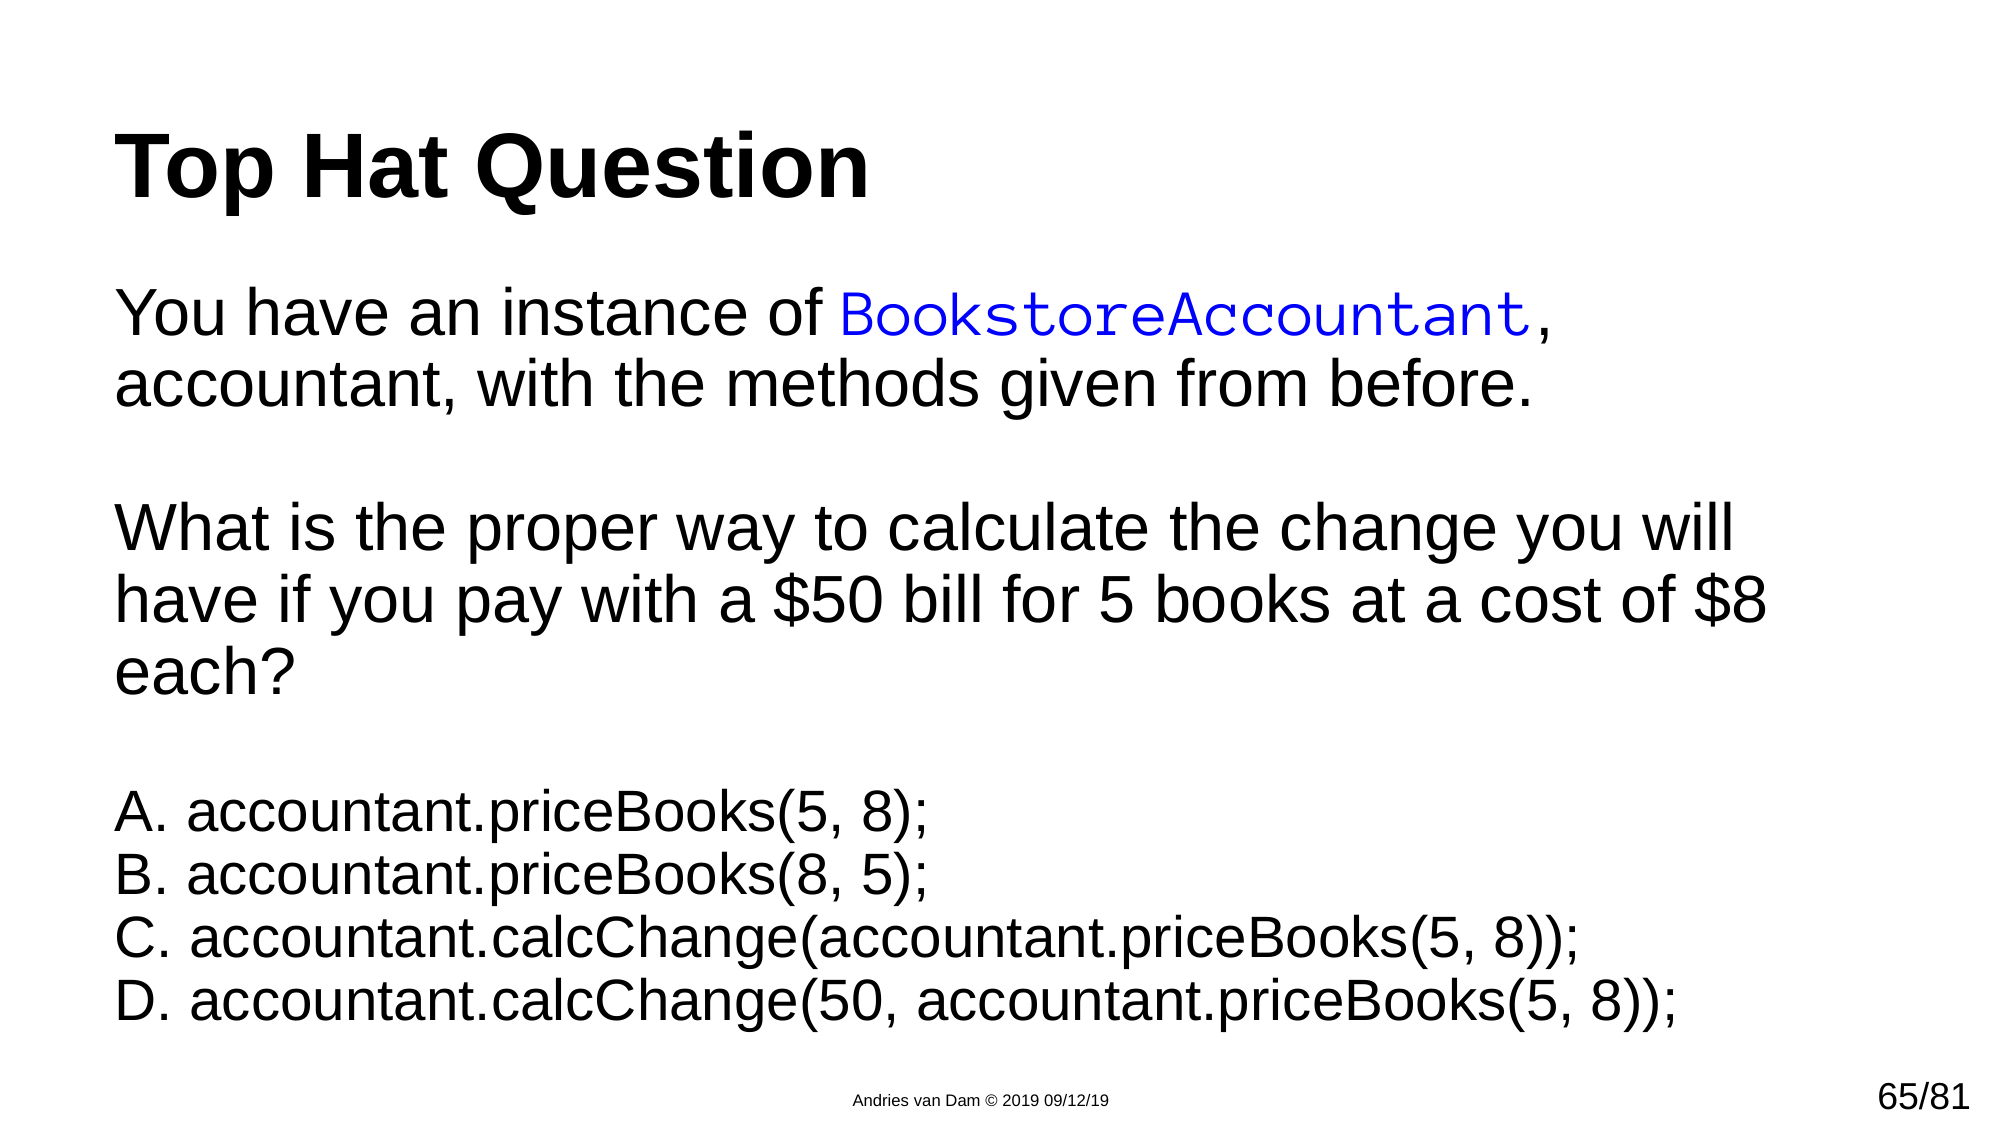

# Top Hat Question
You have an instance of BookstoreAccountant,
accountant, with the methods given from before.

What is the proper way to calculate the change you will
have if you pay with a $50 bill for 5 books at a cost of $8
each?

A. accountant.priceBooks(5, 8);
B. accountant.priceBooks(8, 5);
C. accountant.calcChange(accountant.priceBooks(5, 8));
D. accountant.calcChange(50, accountant.priceBooks(5, 8));